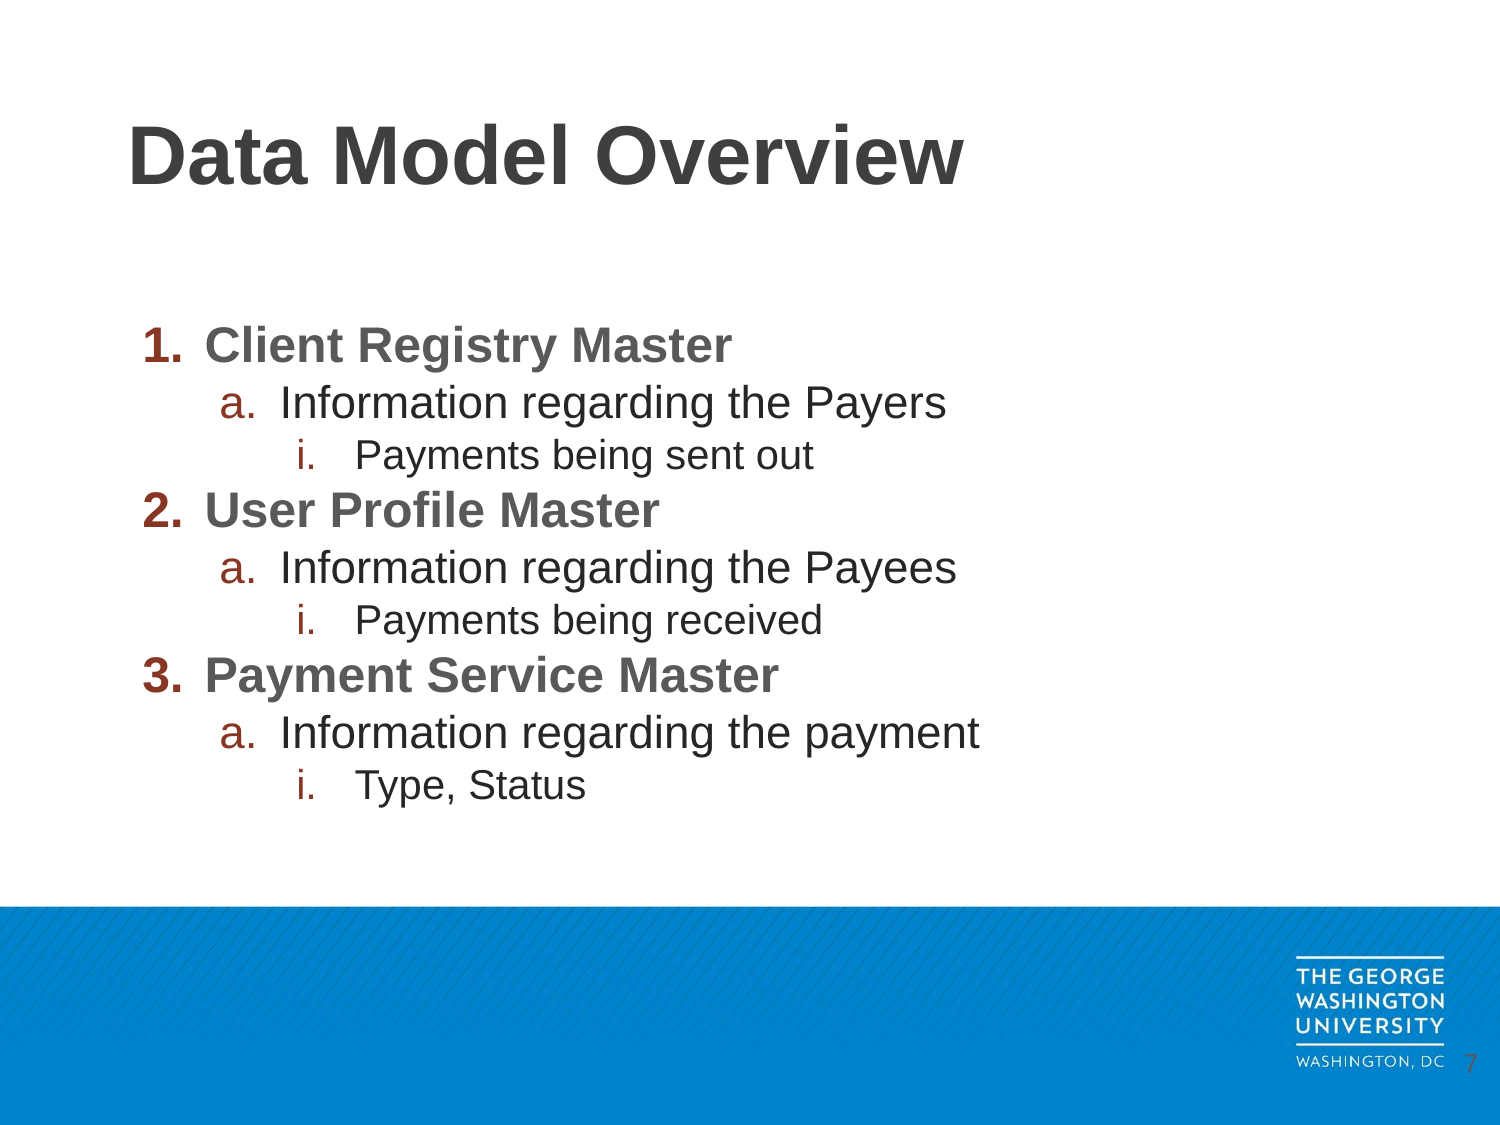

# Data Model Overview
Client Registry Master
Information regarding the Payers
Payments being sent out
User Profile Master
Information regarding the Payees
Payments being received
Payment Service Master
Information regarding the payment
Type, Status
7